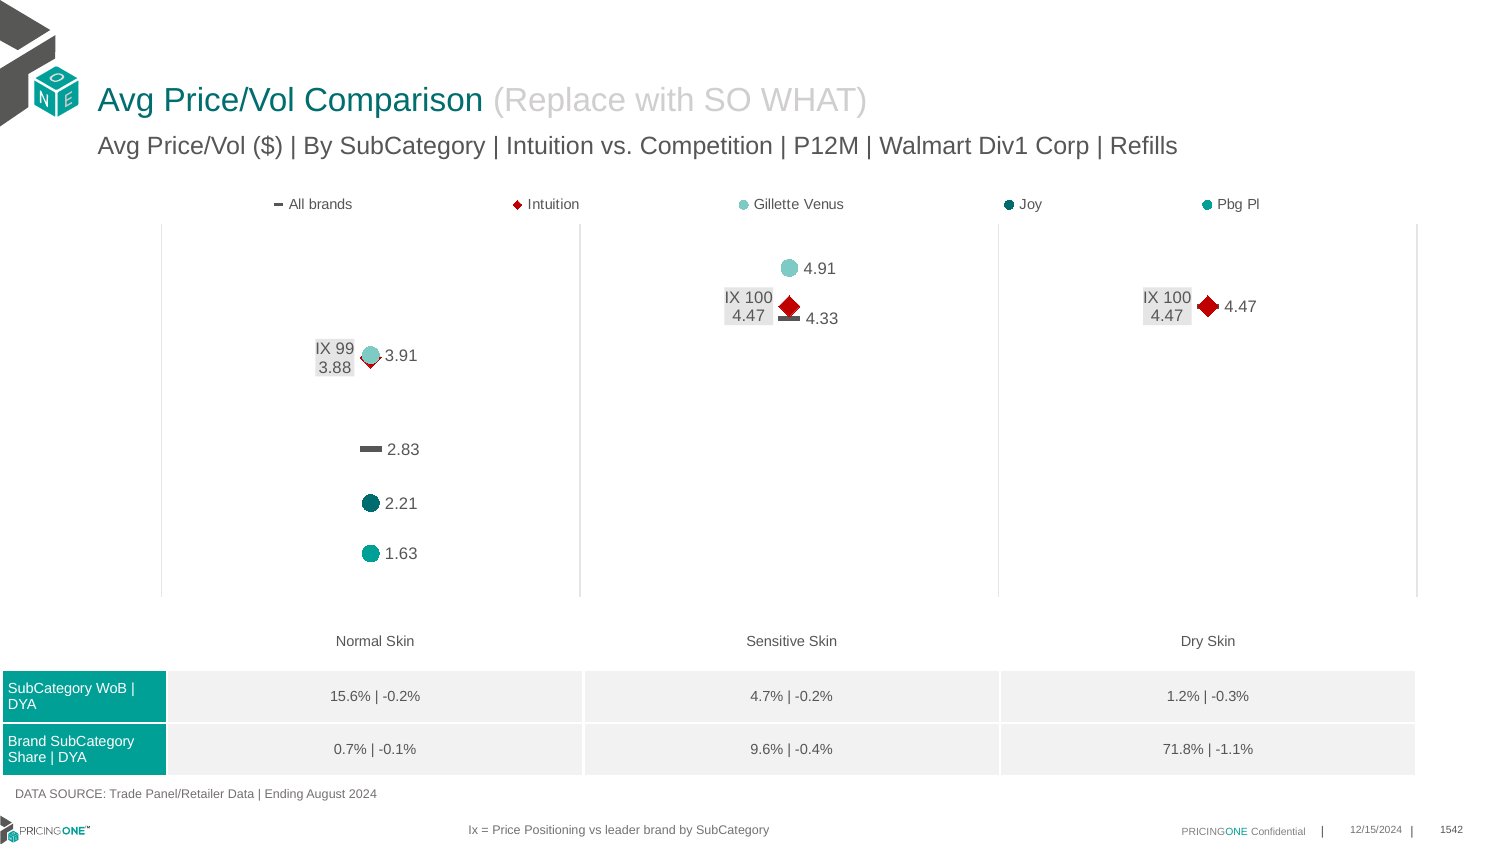

# Avg Price/Vol Comparison (Replace with SO WHAT)
Avg Price/Vol ($) | By SubCategory | Intuition vs. Competition | P12M | Walmart Div1 Corp | Refills

### Chart

| Category | All brands | Intuition | Gillette Venus | Joy | Pbg Pl |
|---|---|---|---|---|---|
| IX 99 | 2.83 | 3.88 | 3.91 | 2.21 | 1.63 |
| IX 100 | 4.33 | 4.47 | 4.91 | None | None |
| IX 100 | 4.47 | 4.47 | None | None | None |
|  | Normal Skin | Sensitive Skin | Dry Skin |
| --- | --- | --- | --- |
| SubCategory WoB | DYA | 15.6% | -0.2% | 4.7% | -0.2% | 1.2% | -0.3% |
| Brand SubCategory Share | DYA | 0.7% | -0.1% | 9.6% | -0.4% | 71.8% | -1.1% |
DATA SOURCE: Trade Panel/Retailer Data | Ending August 2024
Ix = Price Positioning vs leader brand by SubCategory
12/15/2024
1542